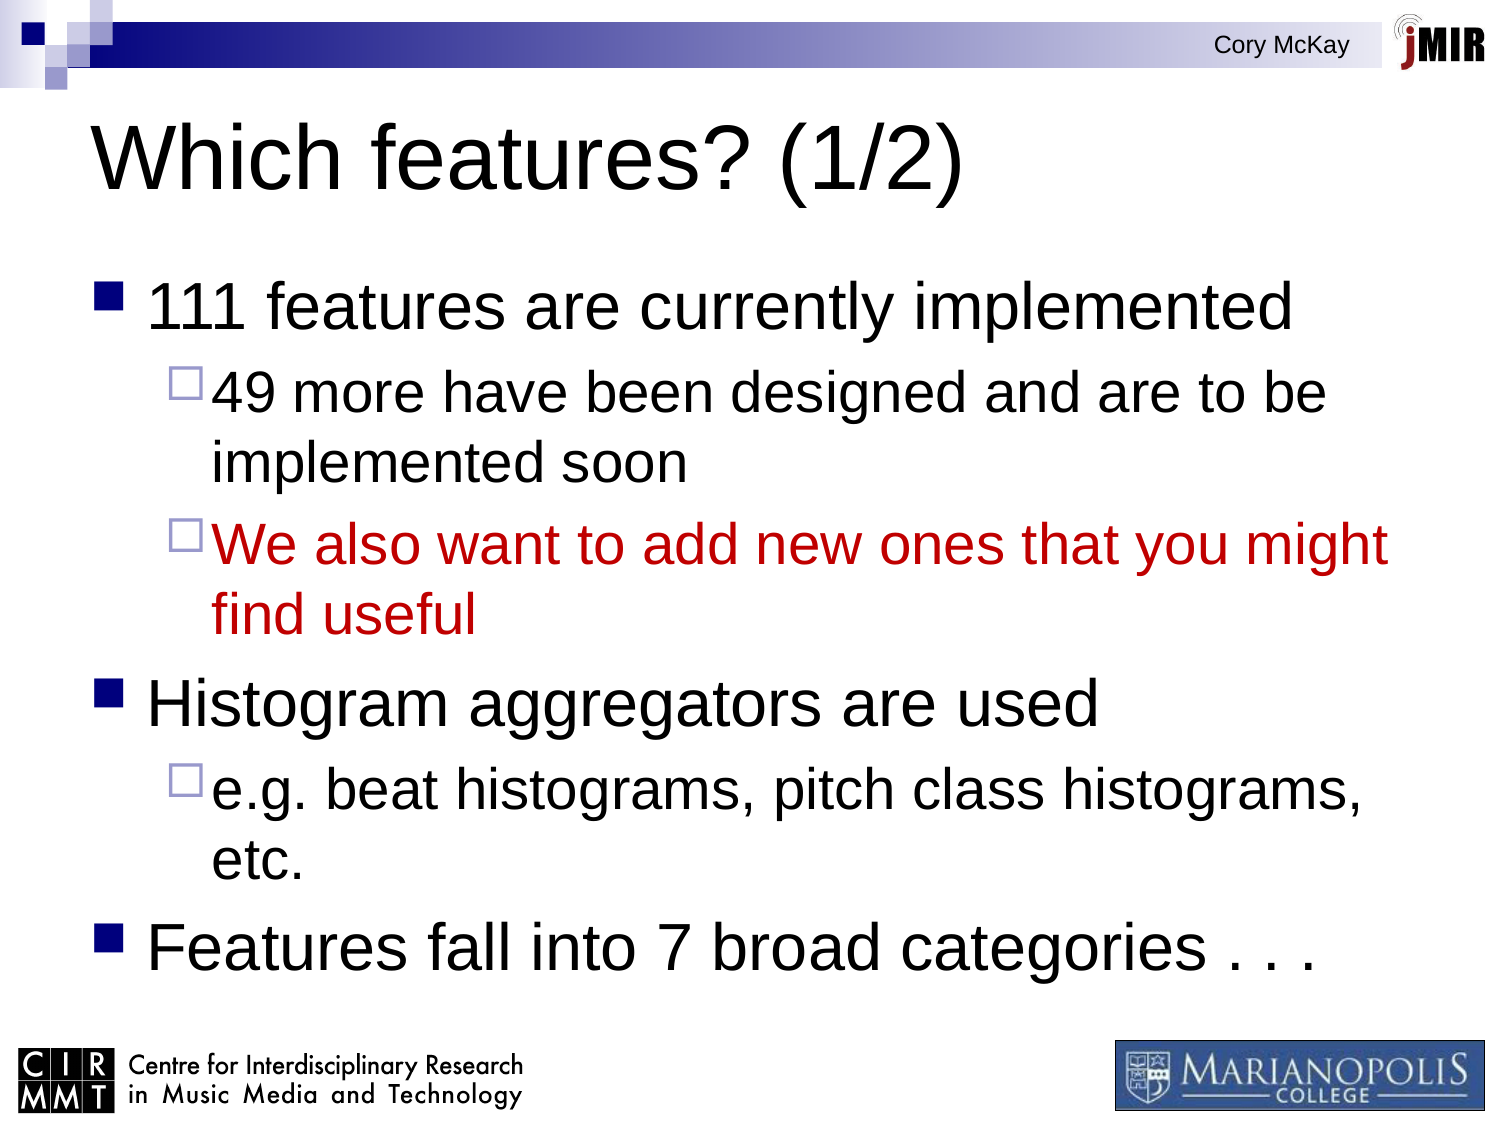

# Which features? (1/2)
111 features are currently implemented
49 more have been designed and are to be implemented soon
We also want to add new ones that you might find useful
Histogram aggregators are used
e.g. beat histograms, pitch class histograms, etc.
Features fall into 7 broad categories . . .